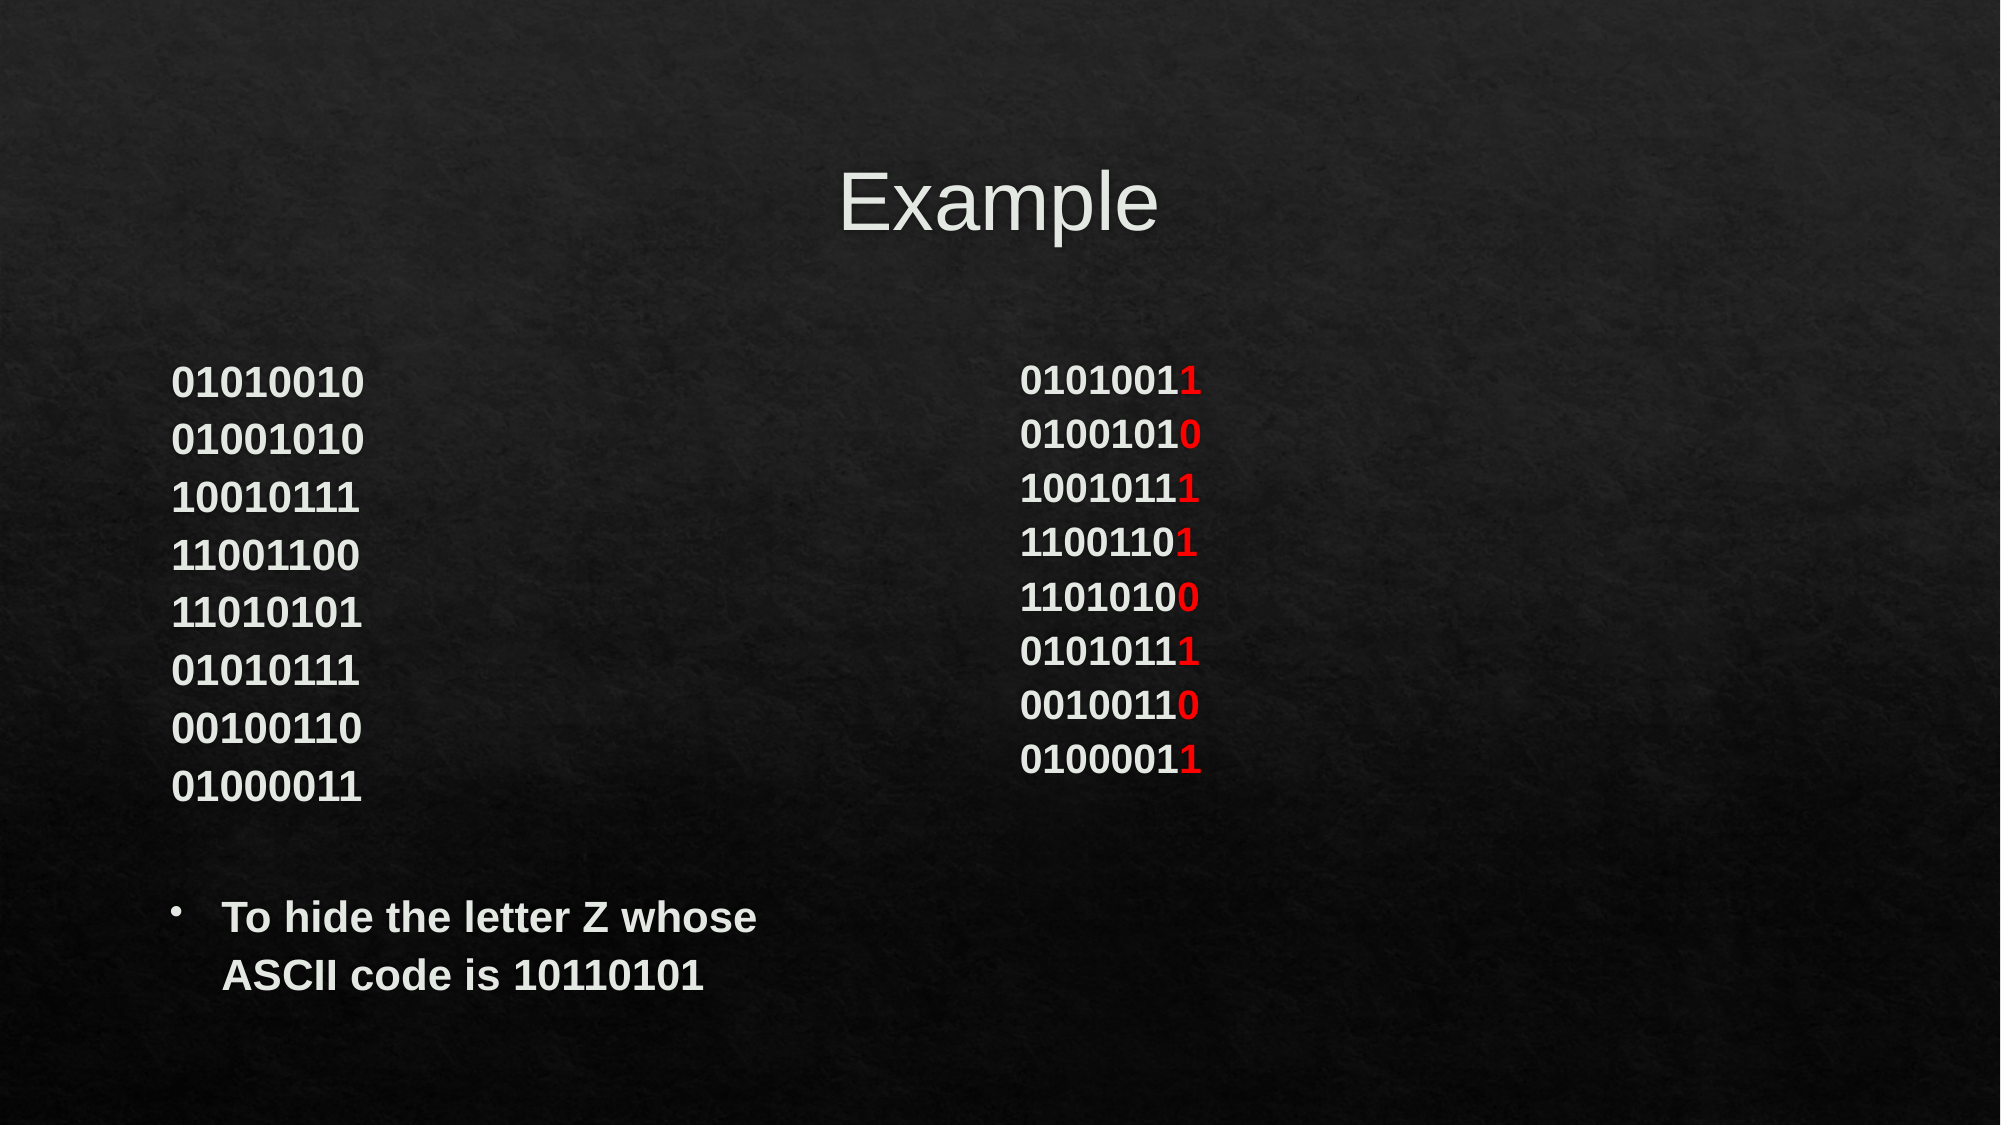

# Example
01010010
01001010
10010111
11001100
11010101
01010111
00100110
01000011
To hide the letter Z whose ASCII code is 10110101

01010011
01001010
10010111
11001101
11010100
01010111
00100110
01000011